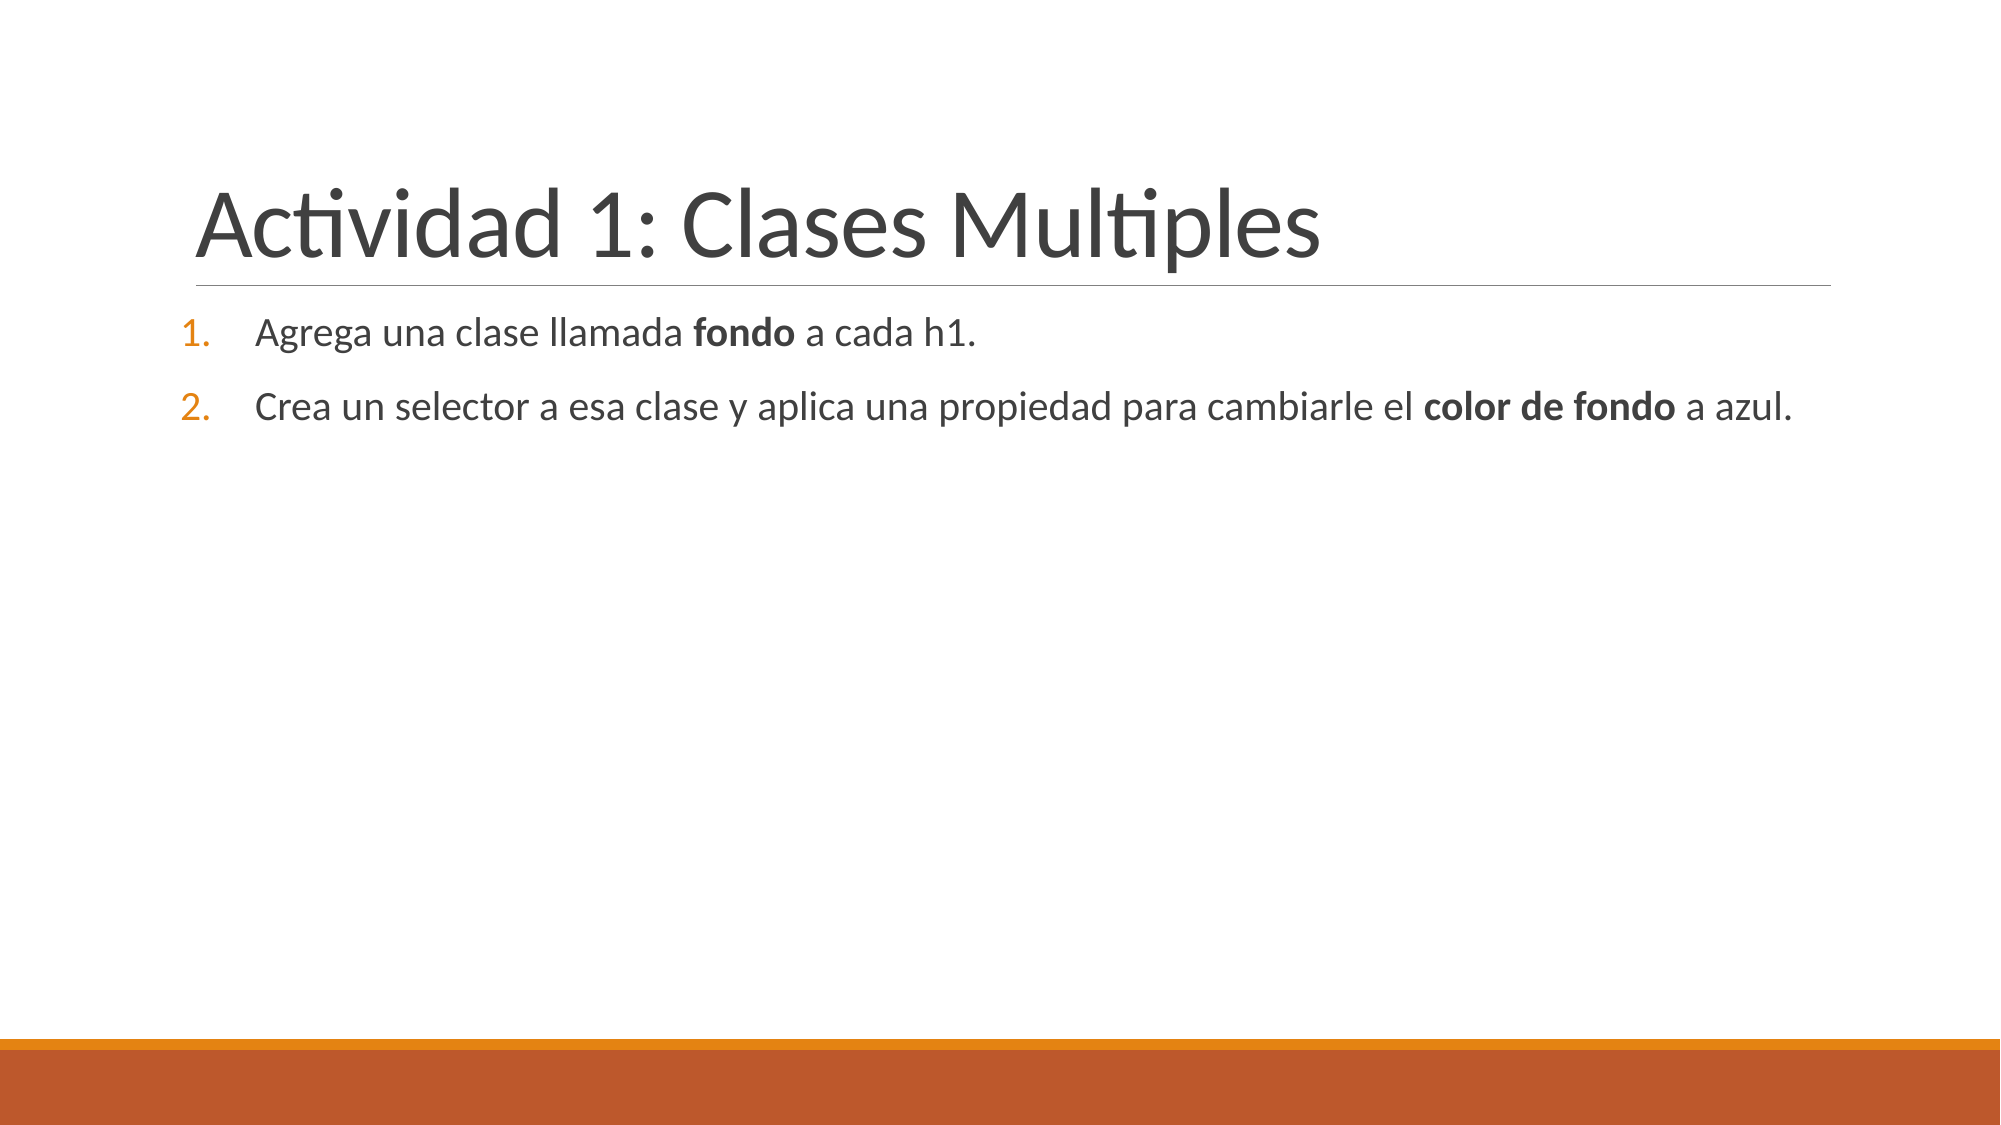

# Actividad 1: Clases Multiples
Agrega una clase llamada fondo a cada h1.
Crea un selector a esa clase y aplica una propiedad para cambiarle el color de fondo a azul.